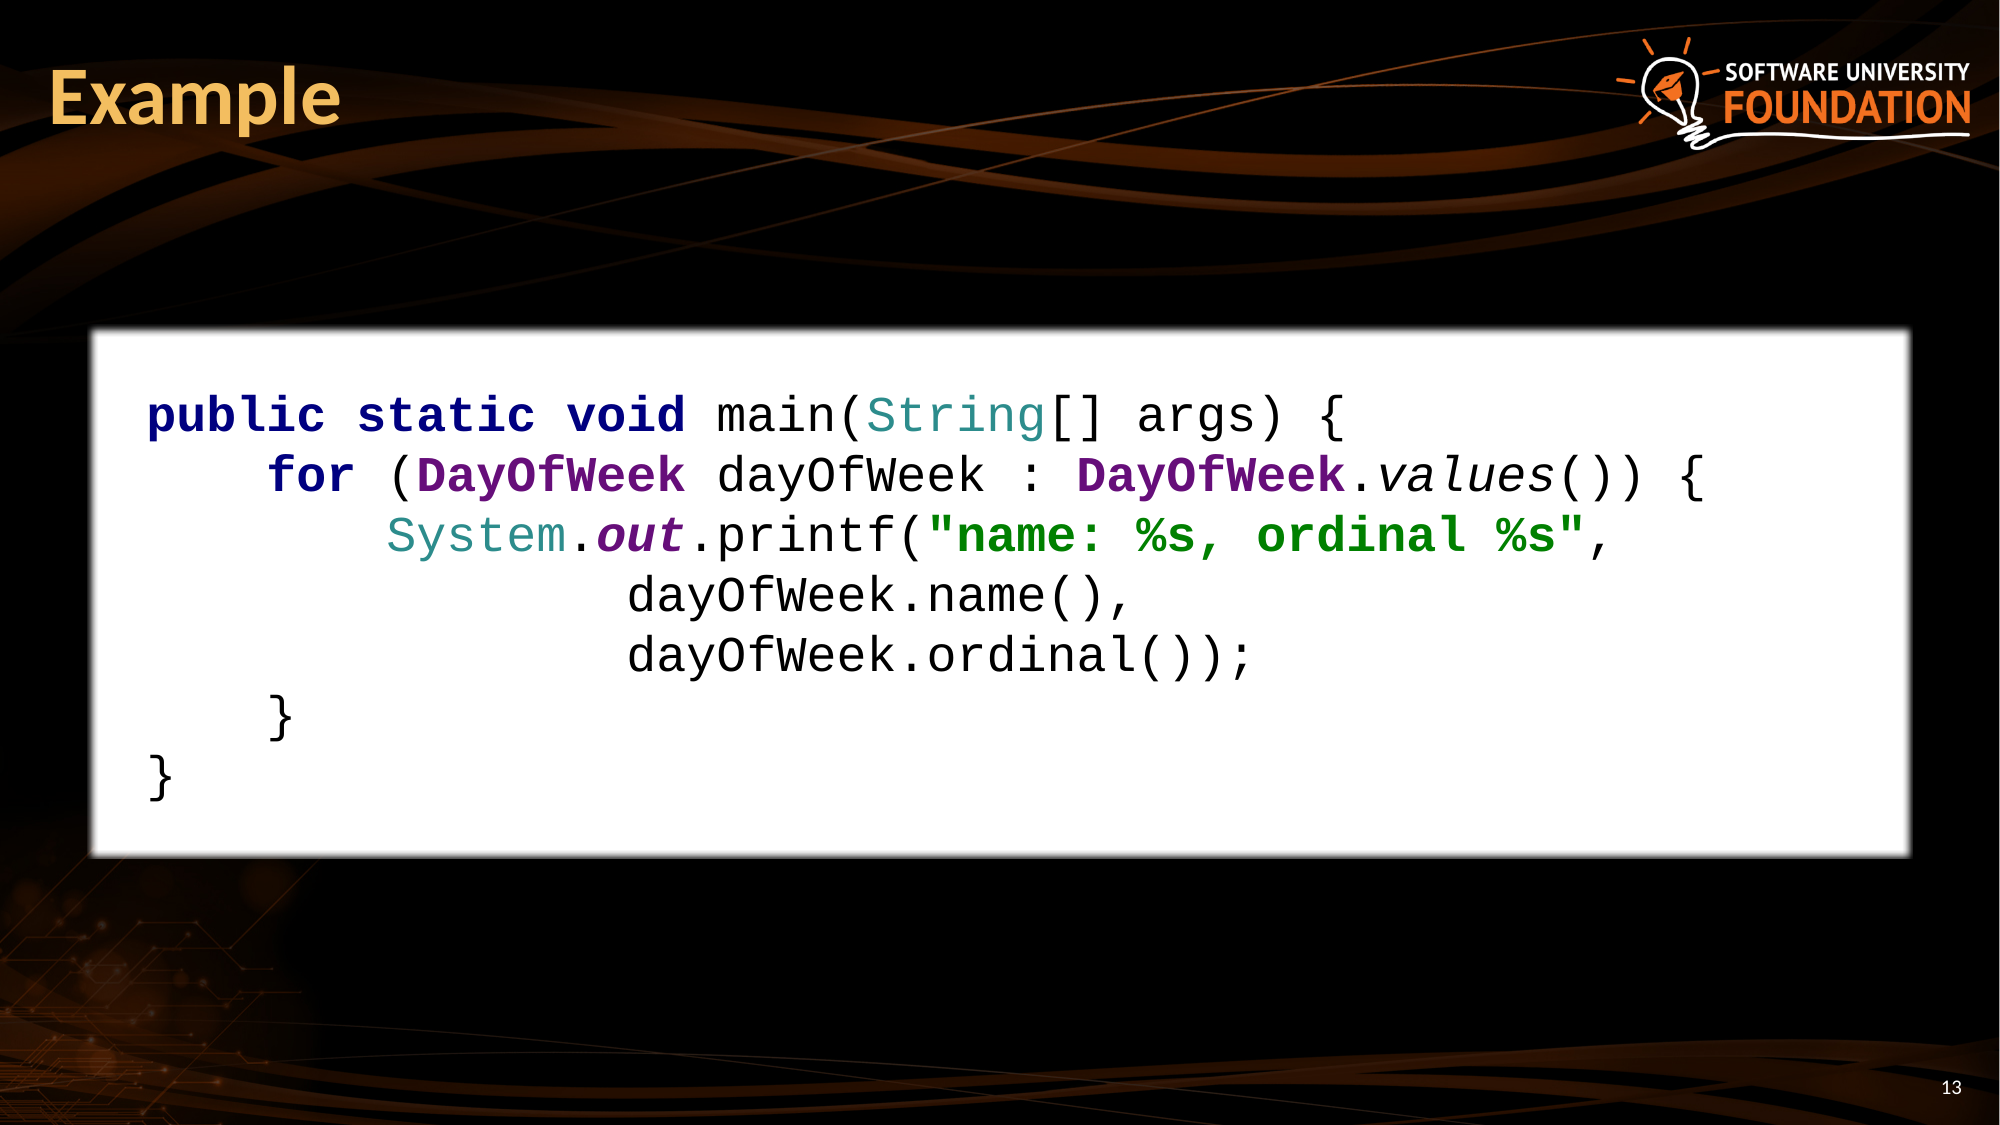

# Example
public static void main(String[] args) {
    for (DayOfWeek dayOfWeek : DayOfWeek.values()) {
        System.out.printf("name: %s, ordinal %s",
                dayOfWeek.name(),
                dayOfWeek.ordinal());
    }
}

13